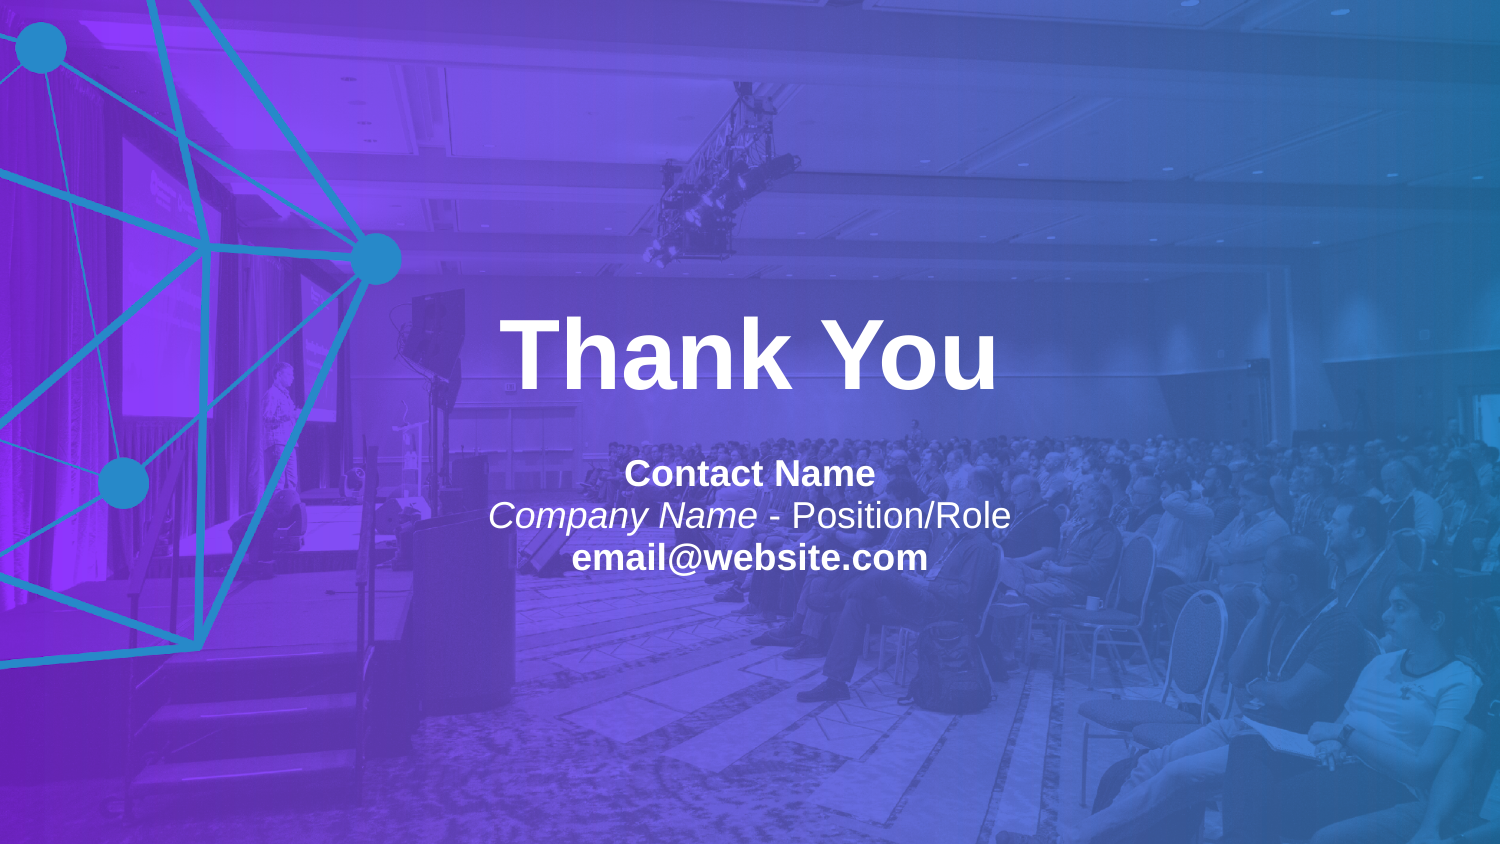

Thank You
Contact Name
Company Name - Position/Role
email@website.com